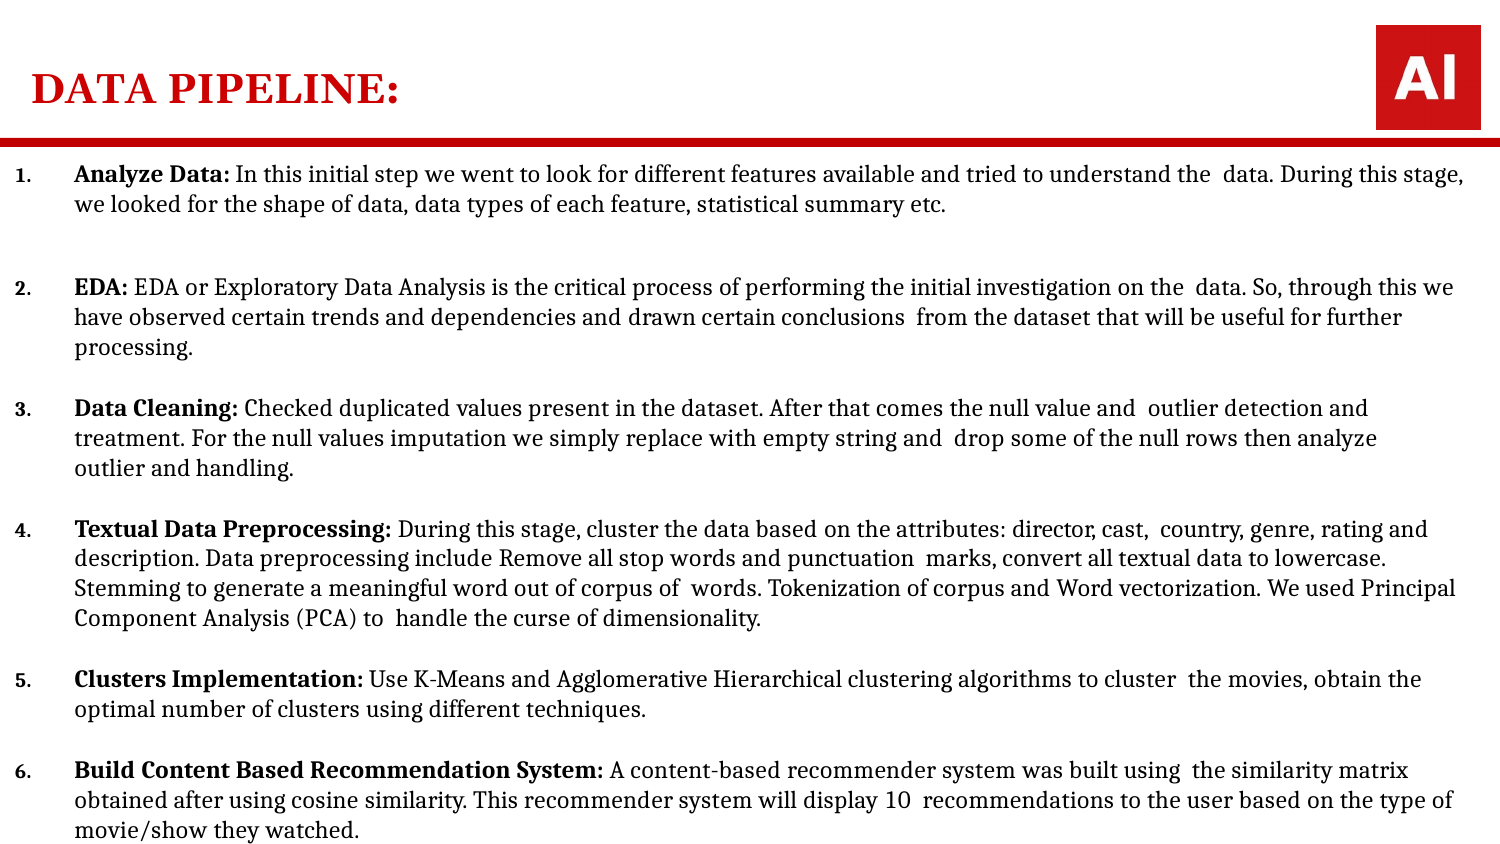

# DATA PIPELINE:

Analyze Data: In this initial step we went to look for different features available and tried to understand the  data. During this stage, we looked for the shape of data, data types of each feature, statistical summary etc.

EDA: EDA or Exploratory Data Analysis is the critical process of performing the initial investigation on the  data. So, through this we have observed certain trends and dependencies and drawn certain conclusions  from the dataset that will be useful for further processing.

Data Cleaning: Checked duplicated values present in the dataset. After that comes the null value and  outlier detection and treatment. For the null values imputation we simply replace with empty string and  drop some of the null rows then analyze outlier and handling.

Textual Data Preprocessing: During this stage, cluster the data based on the attributes: director, cast,  country, genre, rating and description. Data preprocessing include Remove all stop words and punctuation  marks, convert all textual data to lowercase. Stemming to generate a meaningful word out of corpus of  words. Tokenization of corpus and Word vectorization. We used Principal Component Analysis (PCA) to  handle the curse of dimensionality.

Clusters Implementation: Use K-Means and Agglomerative Hierarchical clustering algorithms to cluster  the movies, obtain the optimal number of clusters using different techniques.

Build Content Based Recommendation System: A content-based recommender system was built using  the similarity matrix obtained after using cosine similarity. This recommender system will display 10  recommendations to the user based on the type of movie/show they watched.